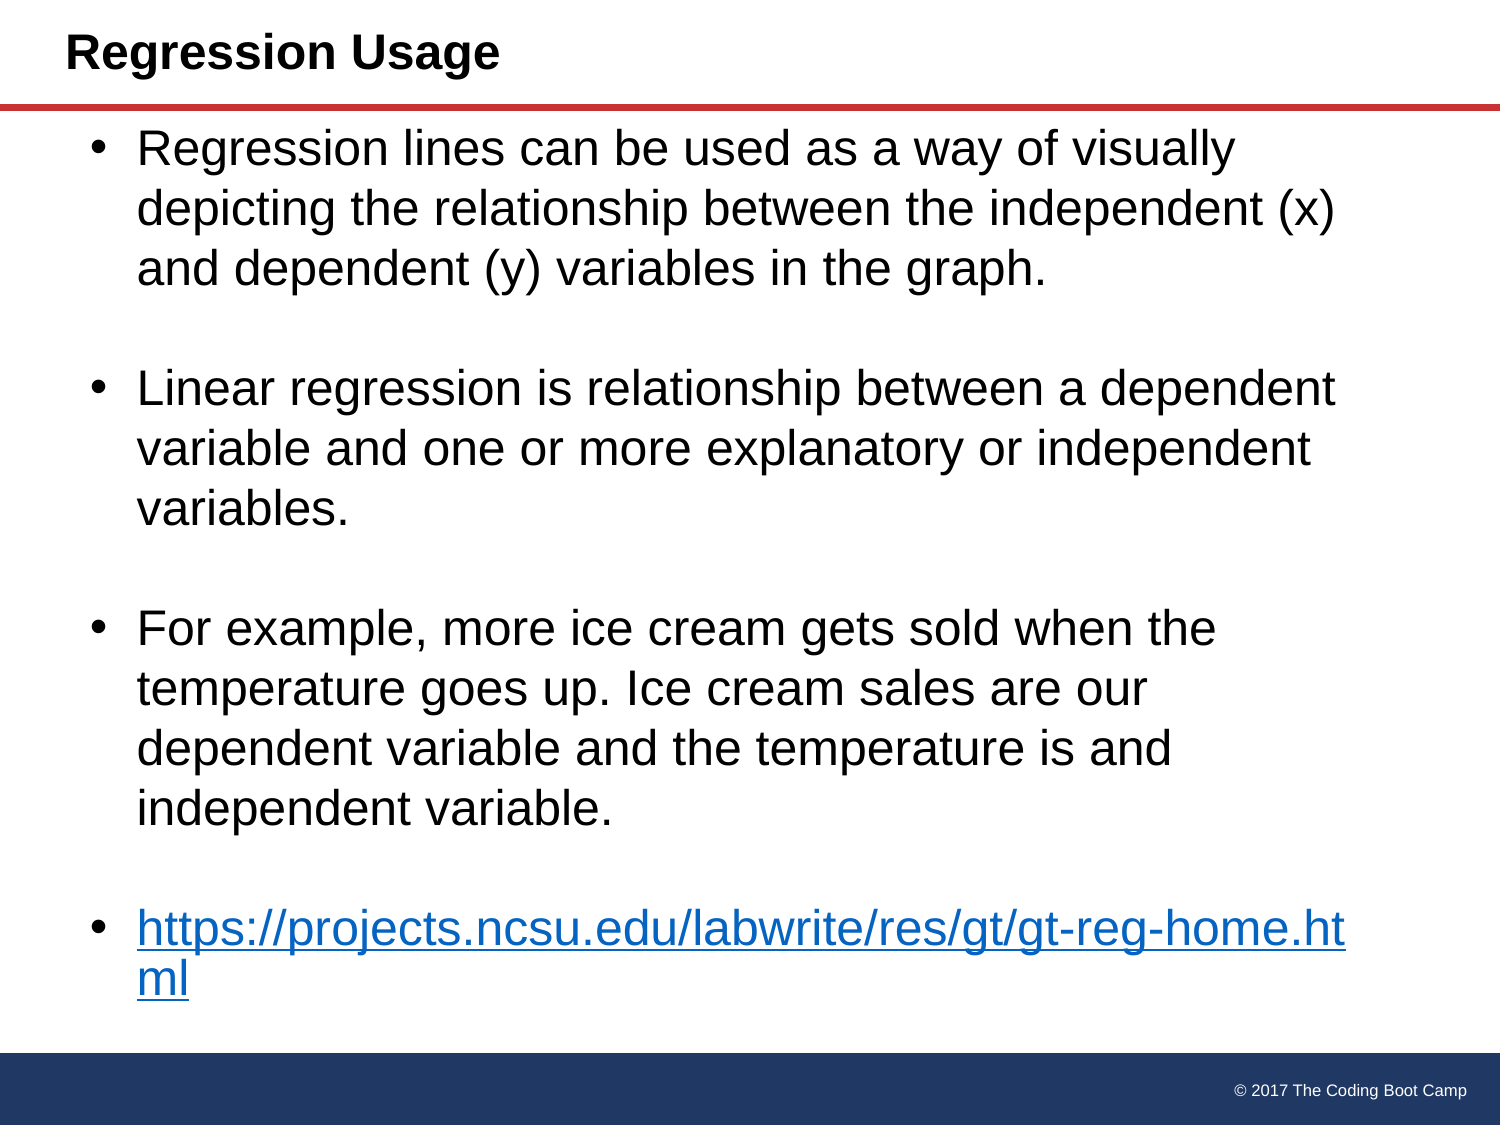

# Regression Usage
Regression lines can be used as a way of visually depicting the relationship between the independent (x) and dependent (y) variables in the graph.

Linear regression is relationship between a dependent variable and one or more explanatory or independent variables.

For example, more ice cream gets sold when the temperature goes up. Ice cream sales are our dependent variable and the temperature is and independent variable.

https://projects.ncsu.edu/labwrite/res/gt/gt-reg-home.html